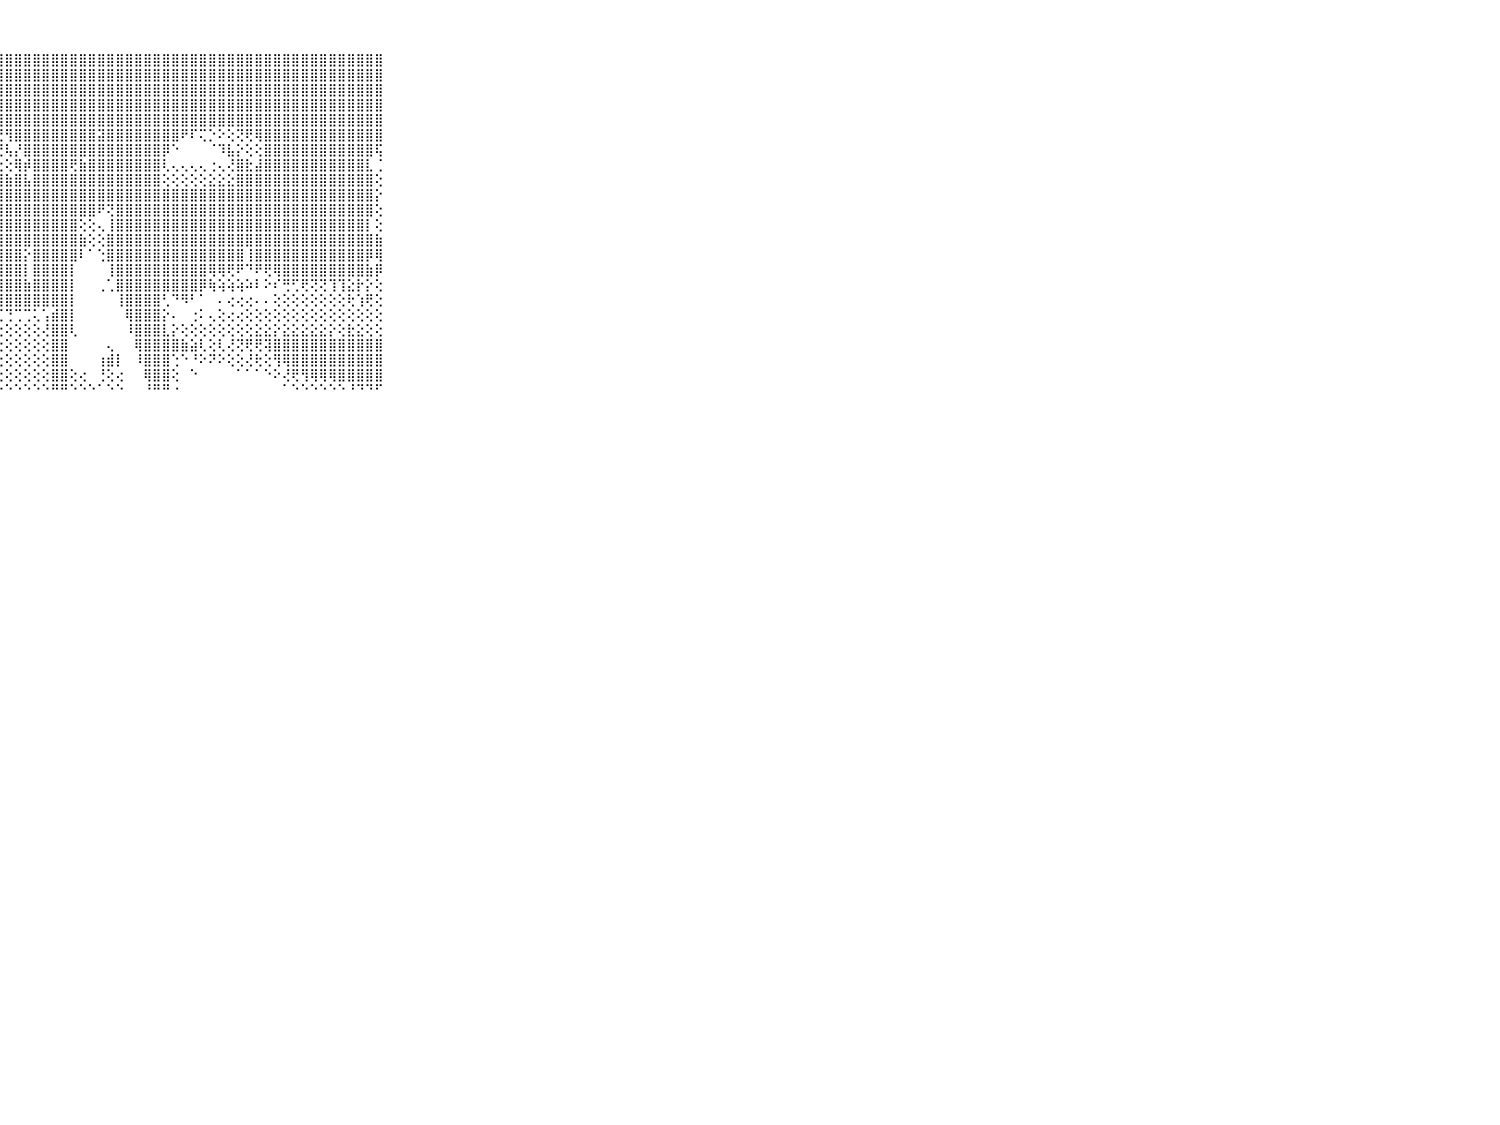

⠀⠀⠀⠀⠀⠀⠀⠀⠀⠀⠀⣿⣿⣿⣿⣿⣿⣿⣿⣿⣿⣿⣿⣿⣿⣿⣿⣿⣿⣿⣿⣿⣿⣿⣿⣿⣿⣿⣿⣿⣿⣿⣿⣿⣿⣿⣿⣿⣿⣿⣿⣿⣿⣿⣿⣿⣿⣿⣿⣿⣿⣿⣿⣿⣿⣿⣿⣿⣿⠀⠀⠀⠀⠀⠀⠀⠀⠀⠀⠀⠀
⠀⠀⠀⠀⠀⠀⠀⠀⠀⠀⠀⣿⣿⣿⣿⣿⣿⣿⣿⣿⣿⣿⣿⣿⣿⣿⣿⣿⣿⣿⣿⣿⣿⣿⣿⣿⣿⣿⣿⣿⣿⣿⣿⣿⣿⣿⣿⣿⣿⣿⣿⣿⣿⣿⣿⣿⣿⣿⣿⣿⣿⣿⣿⣿⣿⣿⣿⣿⣿⠀⠀⠀⠀⠀⠀⠀⠀⠀⠀⠀⠀
⠀⠀⠀⠀⠀⠀⠀⠀⠀⠀⠀⣿⣿⣿⣿⣿⣿⣿⣿⣿⣿⣿⣿⣿⣿⣿⣿⣿⣿⣿⣿⣿⣿⣿⣿⣿⣿⣿⣿⣿⣿⣿⣿⣿⣿⣿⣿⣿⣿⣿⣿⣿⣿⣿⣿⣿⣿⣿⣿⣿⣿⣿⣿⣿⣿⣿⣿⣿⣿⠀⠀⠀⠀⠀⠀⠀⠀⠀⠀⠀⠀
⠀⠀⠀⠀⠀⠀⠀⠀⠀⠀⠀⣿⣿⣿⣿⣿⣿⣿⣿⣿⣿⣿⣿⣿⣿⣿⣿⣿⣿⣿⣿⣿⣿⣿⣿⣿⣿⣿⣿⣿⣿⣿⣿⣿⣿⣿⣿⣿⣿⣿⣿⣿⣿⣿⣿⣿⣿⣿⣿⣿⣿⣿⣿⣿⣿⣿⣿⣿⣿⠀⠀⠀⠀⠀⠀⠀⠀⠀⠀⠀⠀
⠀⠀⠀⠀⠀⠀⠀⠀⠀⠀⠀⣿⣿⣿⣿⣿⣿⣿⣿⢿⢟⢝⢝⢝⢝⢻⢿⣿⣿⣿⣿⣿⣿⣿⣿⣿⣿⣿⣿⣿⣿⣿⣿⣿⣿⣿⣿⣿⣿⣿⣿⣿⣿⣿⣿⣿⣿⣿⣿⣿⣿⣿⣿⣿⣿⣿⣿⣿⣿⠀⠀⠀⠀⠀⠀⠀⠀⠀⠀⠀⠀
⠀⠀⠀⠀⠀⠀⠀⠀⠀⠀⠀⣿⣿⣿⣿⣿⡿⢏⢵⢥⢥⢵⢥⢬⣽⢗⢵⣜⢻⣿⣿⣿⣿⣿⣿⣿⣿⣿⣽⣿⣿⣿⣿⣿⣿⣿⣿⠟⠏⢍⡑⠕⢕⢝⢟⢿⣿⣿⣿⣿⣿⣿⣿⣿⣿⣿⣿⣿⣿⠀⠀⠀⠀⠀⠀⠀⠀⠀⠀⠀⠀
⠀⠀⠀⠀⠀⠀⠀⠀⠀⠀⠀⣿⣿⣿⣿⡟⢕⢕⢕⢕⢕⢕⢕⢕⢕⢕⢕⢝⢧⡜⣿⣿⣿⣿⣿⣿⣿⣿⣿⣿⣿⣿⣿⣿⣿⡿⠑⠀⠀⠀⠈⠹⣧⡕⢕⢕⣿⣿⣿⣿⣿⣿⣿⣿⣿⣿⣿⣿⢯⠀⠀⠀⠀⠀⠀⠀⠀⠀⠀⠀⠀
⠀⠀⠀⠀⠀⠀⠀⠀⠀⠀⠀⣿⣿⣿⣿⣷⣷⣧⣵⣧⣵⣵⣵⣕⣕⡕⢕⢕⢕⢿⡾⣿⣿⣿⣿⢟⣷⣿⣿⣿⣿⣿⣿⣿⣿⢇⢄⢄⢄⢄⢐⢄⢜⣿⣗⣼⣿⣿⣿⣿⣿⣿⣿⣿⣿⣿⣿⣇⢈⠀⠀⠀⠀⠀⠀⠀⠀⠀⠀⠀⠀
⠀⠀⠀⠀⠀⠀⠀⠀⠀⠀⠀⣿⣿⣿⣿⣿⣿⣿⣿⣿⣿⣿⣿⣿⣿⣿⣿⣿⣷⣿⣧⣿⣿⣿⣿⣿⣿⣿⣿⣿⣿⣿⣿⣿⣿⢕⢕⢕⢕⢕⣕⣕⣕⣿⣿⣿⣿⣿⣿⣿⣿⣿⣿⣿⣿⣿⣿⣿⢕⠀⠀⠀⠀⠀⠀⠀⠀⠀⠀⠀⠀
⠀⠀⠀⠀⠀⠀⠀⠀⠀⠀⠀⣿⣿⣿⣿⣿⣿⣿⣿⣿⣿⣿⣿⣿⣿⣿⣿⣿⣿⣿⣿⣿⣿⣿⣿⣿⣿⣿⣿⣿⣿⣿⣿⣿⣿⣿⣿⣿⣿⣿⣿⣿⣿⣿⣿⣿⣿⣿⣿⣿⣿⣿⣿⣿⣿⣿⣿⣿⡕⠀⠀⠀⠀⠀⠀⠀⠀⠀⠀⠀⠀
⠀⠀⠀⠀⠀⠀⠀⠀⠀⠀⠀⣿⣿⣿⣿⣿⣿⣿⣿⣿⣿⣿⣿⣿⣿⣿⣿⣿⣿⣿⣿⣿⣿⣿⣿⣿⣿⣿⠟⢝⣿⣿⣿⣿⣿⣿⣿⣿⣿⣿⣿⣿⣿⣿⣿⣿⣿⣿⣿⣿⣿⣿⣿⣿⣿⣿⣿⣿⢕⠀⠀⠀⠀⠀⠀⠀⠀⠀⠀⠀⠀
⠀⠀⠀⠀⠀⠀⠀⠀⠀⠀⠀⣿⣿⣿⣿⣿⣿⣿⣿⣿⣿⣿⣿⣿⣿⣿⣿⣿⣿⣿⣿⣿⣿⣿⣿⣿⢕⢕⢄⢸⣿⣿⣿⣿⣿⣿⣿⣿⣿⣿⣿⣿⣿⣿⣿⣿⣿⣿⣿⣿⣿⣿⣿⣿⣿⣿⣿⡇⢕⠀⠀⠀⠀⠀⠀⠀⠀⠀⠀⠀⠀
⠀⠀⠀⠀⠀⠀⠀⠀⠀⠀⠀⣿⣿⣿⣿⣿⣿⣿⣿⣿⣿⣿⣿⣿⣿⣿⣿⣿⣿⣿⣿⣿⣿⣿⣿⣿⣷⢕⢕⣿⣿⣿⣿⣿⣿⣿⣿⣿⣿⣿⣿⣿⣿⣿⣿⣿⣿⣿⣿⣿⣿⣿⣿⣿⣿⣿⣿⣿⣷⠀⠀⠀⠀⠀⠀⠀⠀⠀⠀⠀⠀
⠀⠀⠀⠀⠀⠀⠀⠀⠀⠀⠀⢿⢿⣿⣿⣿⣿⣿⣿⣿⣿⣿⣿⣿⣿⣿⣿⣿⣿⣿⡕⣿⣿⣿⣿⣿⠇⠁⢑⣿⣿⣿⣿⣿⣿⣿⣿⣿⣿⣿⣿⣿⣿⣿⢸⣿⣿⣿⣿⣿⣿⣿⣿⣿⣿⣿⣿⡿⢿⠀⠀⠀⠀⠀⠀⠀⠀⠀⠀⠀⠀
⠀⠀⠀⠀⠀⠀⠀⠀⠀⠀⠀⣽⣿⣿⣿⣿⣿⣿⣿⣿⣿⣿⣿⣿⣿⣿⣿⣿⣿⣿⡇⣿⣿⣿⣿⡇⠀⠀⠀⢸⣿⣿⣿⣿⣿⣿⣿⣿⣿⣿⢿⢿⢟⠟⠙⠟⢟⢿⣿⣿⣿⣿⣿⣿⣿⣿⣿⣷⡿⠀⠀⠀⠀⠀⠀⠀⠀⠀⠀⠀⠀
⠀⠀⠀⠀⠀⠀⠀⠀⠀⠀⠀⣿⣿⣿⣿⣿⣿⣿⣿⣿⣿⣿⣿⣿⣿⣿⣿⣿⣿⣿⣷⣿⣿⣿⣿⡇⠀⠀⢀⢁⣿⣿⣿⣿⣿⣿⣿⣿⣿⡿⢷⢵⢵⢵⠵⠇⠕⠎⢛⢋⢟⢝⢝⢹⢹⣕⡗⡕⢕⠀⠀⠀⠀⠀⠀⠀⠀⠀⠀⠀⠀
⠀⠀⠀⠀⠀⠀⠀⠀⠀⠀⠀⣿⣿⣿⣿⣷⣷⣷⣷⣷⣷⣵⣵⡿⣿⢯⡟⣿⣿⣿⣿⣿⣿⣿⣿⡇⠀⠀⠀⠀⢸⣿⣿⣿⣿⢃⠙⠻⠃⠁⠀⠄⢔⢔⢔⠄⠄⢕⢕⢕⢕⢕⢕⢕⢕⢗⢱⢟⢕⠀⠀⠀⠀⠀⠀⠀⠀⠀⠀⠀⠀
⠀⠀⠀⠀⠀⠀⠀⠀⠀⠀⠀⣿⣿⣿⣿⣿⣿⣿⡿⢿⠿⠿⢿⢟⢟⢛⢛⢏⢙⢉⢉⢅⢡⣾⣿⡇⠀⠀⠀⠀⠀⢿⣿⣿⣿⡕⠄⠀⢐⠅⢄⢕⢔⢔⢕⢕⢕⢕⢕⢕⢕⢕⢕⢕⢕⢕⢕⢕⢕⠀⠀⠀⠀⠀⠀⠀⠀⠀⠀⠀⠀
⠀⠀⠀⠀⠀⠀⠀⠀⠀⠀⠀⠁⠍⢅⢕⢕⢔⢔⢔⢕⢕⢕⢕⢕⢕⢕⢕⢕⢕⢕⢕⢕⢜⣿⣿⢇⠀⠀⠀⠀⠀⠸⣿⣿⣿⣇⡕⢕⢕⢕⢕⢕⢕⢕⢕⣕⣕⡕⣕⣕⣕⣕⣕⡕⢕⣗⣕⢕⢕⠀⠀⠀⠀⠀⠀⠀⠀⠀⠀⠀⠀
⠀⠀⠀⠀⠀⠀⠀⠀⠀⠀⠀⢔⢄⢕⢕⢕⢕⢕⢕⢕⢕⢕⢕⢕⢕⢕⢕⢕⢕⢕⢕⢕⢕⣿⣿⠀⠀⠀⠀⢄⠀⠀⢿⣿⣿⣿⣿⣷⣵⢇⢕⢇⢜⢝⢟⢟⢽⣿⣿⣿⣿⣿⣿⣿⣿⣿⣿⣿⣿⠀⠀⠀⠀⠀⠀⠀⠀⠀⠀⠀⠀
⠀⠀⠀⠀⠀⠀⠀⠀⠀⠀⠀⠀⢕⢕⢕⢕⢕⢕⢕⢕⢕⢕⢕⢕⢕⢕⢕⢕⢕⢕⢕⢕⢕⣿⣿⠀⠀⠀⢰⣾⡇⠀⠸⣿⣿⣿⢑⠑⠘⠕⠝⠕⢕⢕⢜⢗⢕⢻⢿⣿⣿⣿⣿⣿⣿⣿⣿⣿⣿⠀⠀⠀⠀⠀⠀⠀⠀⠀⠀⠀⠀
⠀⠀⠀⠀⠀⠀⠀⠀⠀⠀⠀⢕⢕⢕⢕⢕⢕⢕⢕⢕⢕⢕⢕⢕⢕⢕⢕⢕⢕⢕⢕⢕⢕⣿⣿⢕⢔⠀⢘⢕⢔⠀⠀⢿⣿⣿⢕⠀⠑⠀⠀⠀⠀⠁⠁⠁⠑⠕⢜⢟⢻⢿⢿⢿⣿⣿⣿⣿⣿⠀⠀⠀⠀⠀⠀⠀⠀⠀⠀⠀⠀
⠀⠀⠀⠀⠀⠀⠀⠀⠀⠀⠀⠑⠁⠁⠑⠑⠑⠑⠑⠑⠑⠑⠑⠑⠑⠑⠑⠑⠑⠑⠑⠑⠑⠛⠛⠑⠑⠑⠁⠑⠑⠀⠀⠘⠛⠛⠐⠀⠀⠀⠀⠀⠀⠀⠀⠀⠀⠀⠁⠑⠑⠑⠑⠑⠑⠘⠙⠙⠋⠀⠀⠀⠀⠀⠀⠀⠀⠀⠀⠀⠀